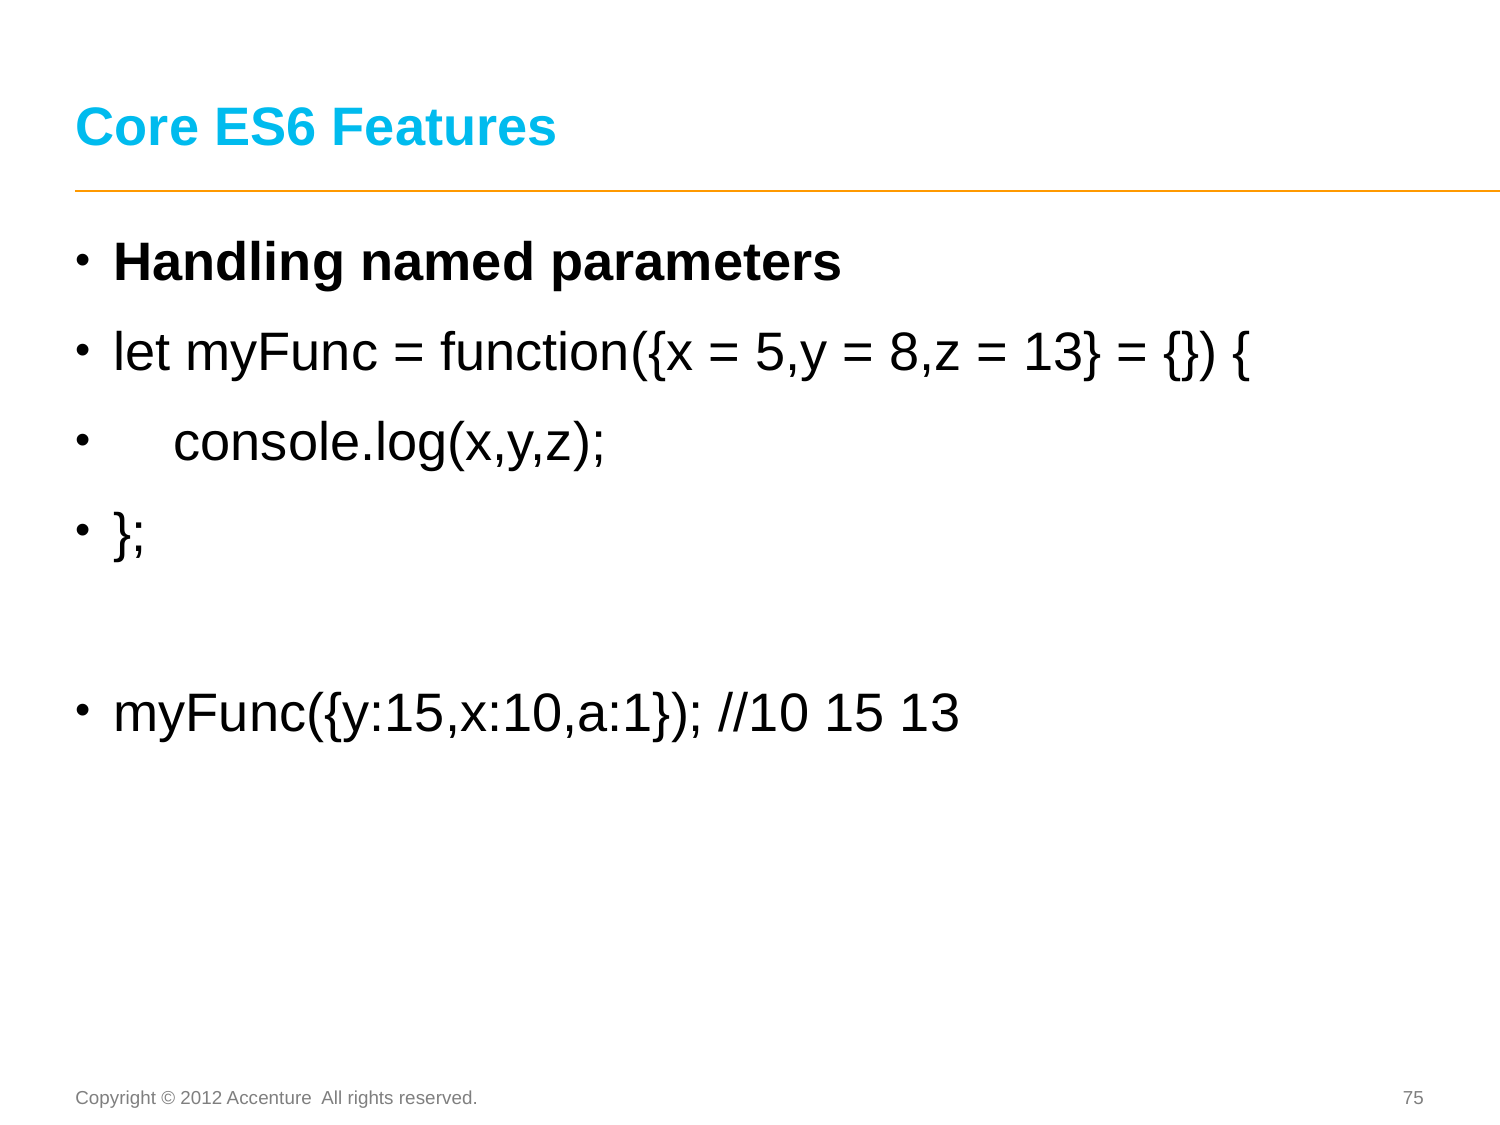

# Core ES6 Features
Handling named parameters
let myFunc = function({x = 5,y = 8,z = 13} = {}) {
    console.log(x,y,z);
};

myFunc({y:15,x:10,a:1}); //10 15 13